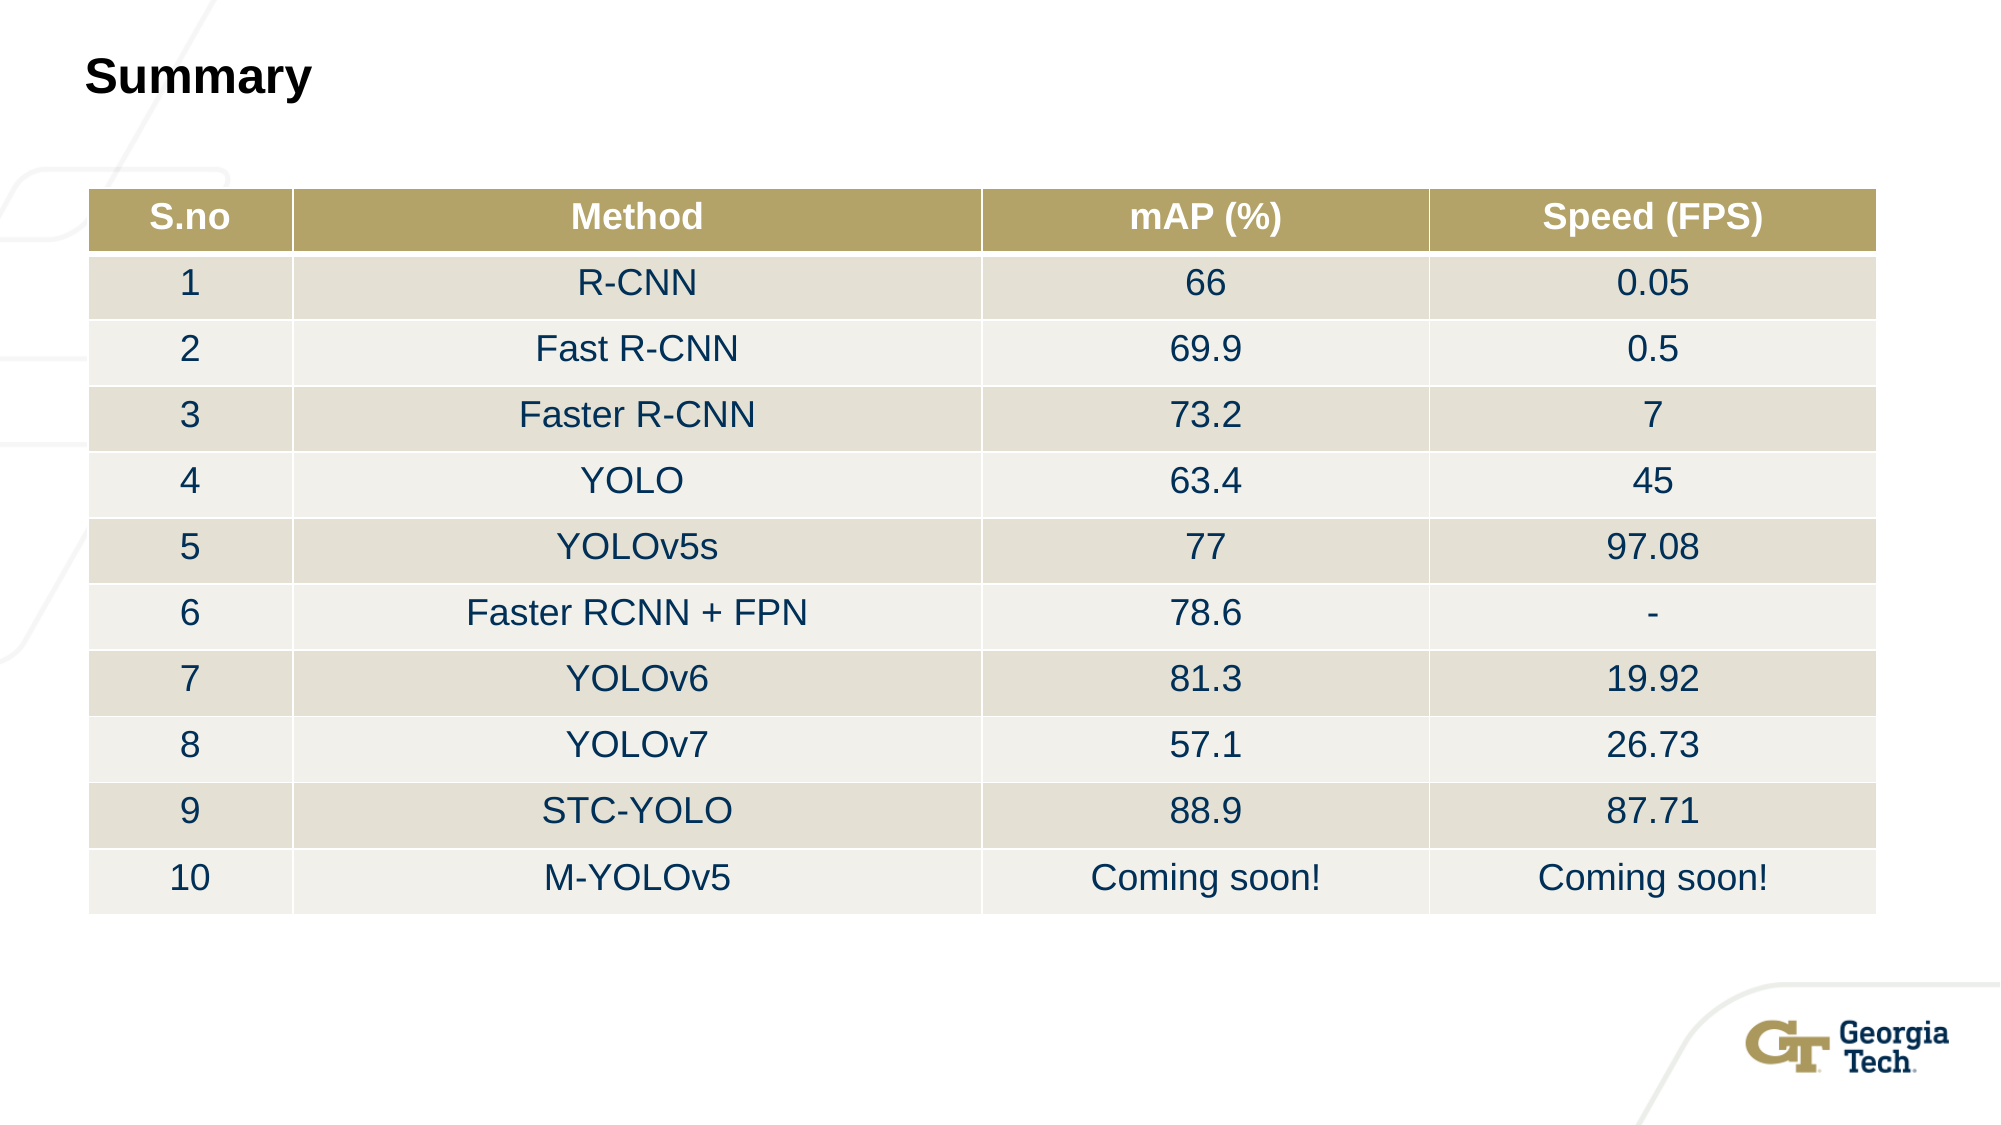

Summary
| S.no | Method | mAP (%) | Speed (FPS) |
| --- | --- | --- | --- |
| 1 | R-CNN | 66 | 0.05 |
| 2 | Fast R-CNN | 69.9 | 0.5 |
| 3 | Faster R-CNN | 73.2 | 7 |
| 4 | YOLO | 63.4 | 45 |
| 5 | YOLOv5s | 77 | 97.08 |
| 6 | Faster RCNN + FPN | 78.6 | - |
| 7 | YOLOv6 | 81.3 | 19.92 |
| 8 | YOLOv7 | 57.1 | 26.73 |
| 9 | STC-YOLO | 88.9 | 87.71 |
| 10 | M-YOLOv5 | Coming soon! | Coming soon! |